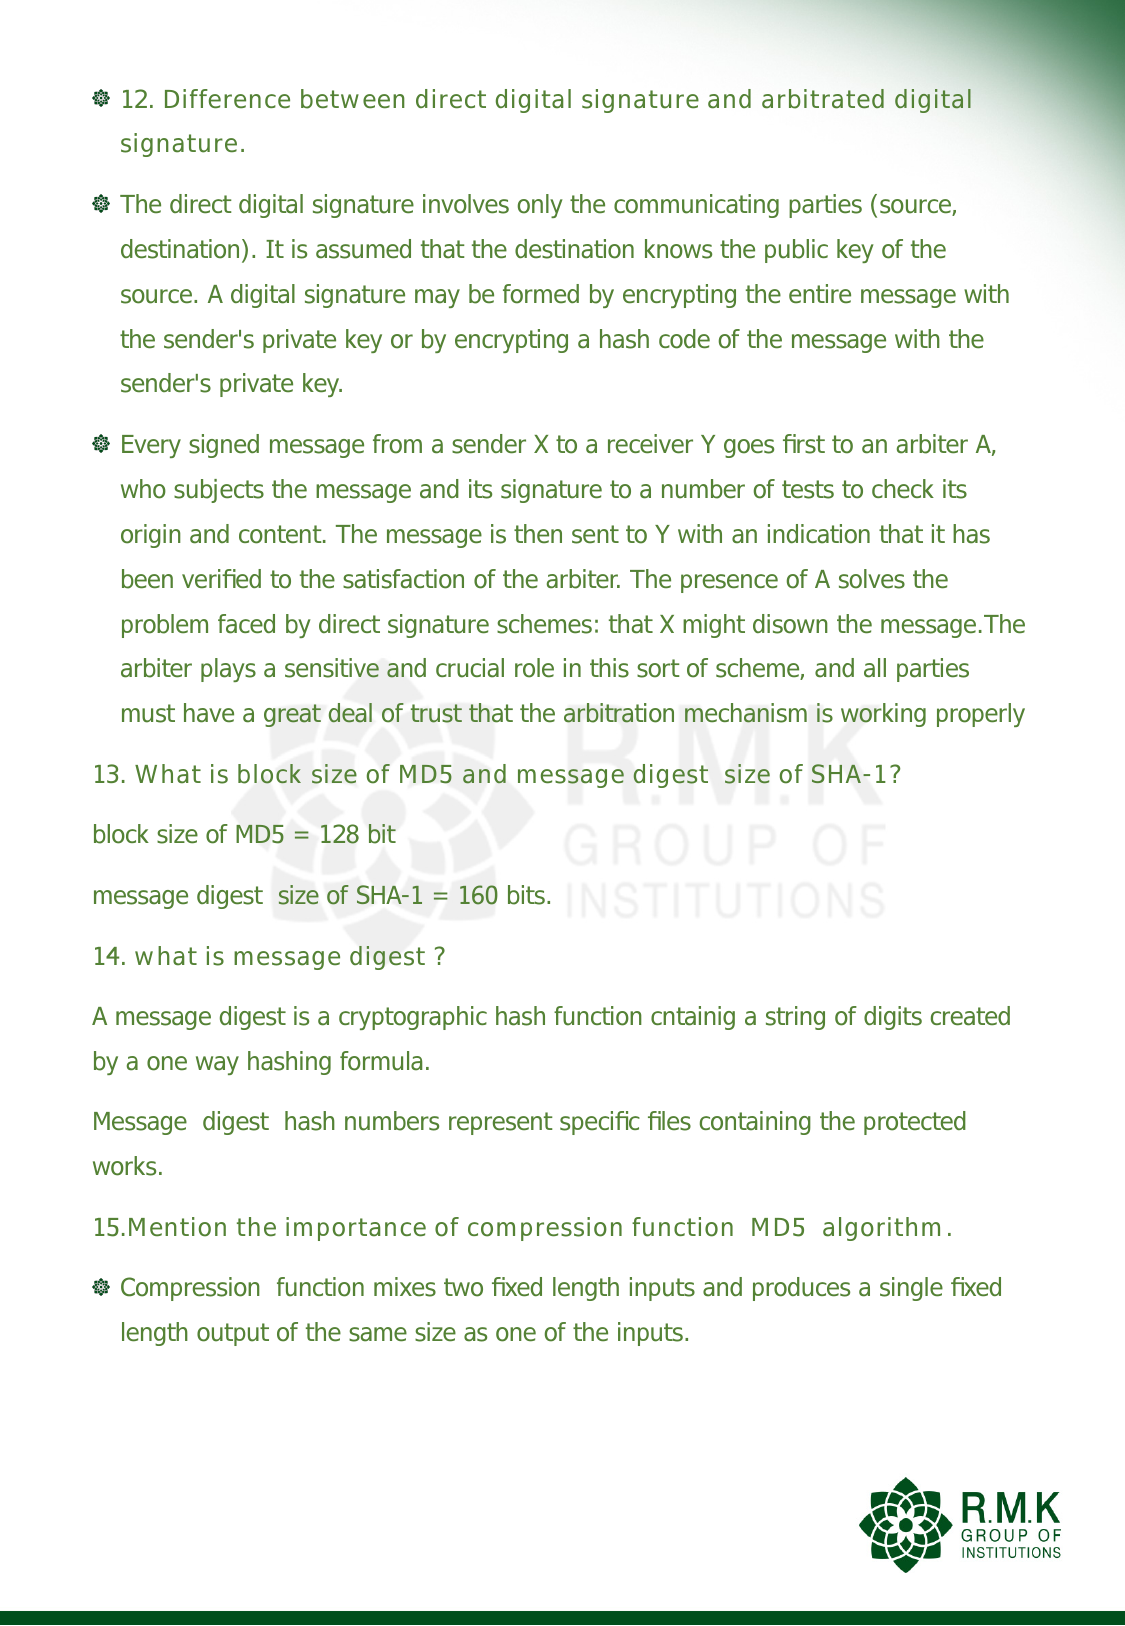

12. Difference between direct digital signature and arbitrated digital signature.
The direct digital signature involves only the communicating parties (source, destination). It is assumed that the destination knows the public key of the source. A digital signature may be formed by encrypting the entire message with the sender's private key or by encrypting a hash code of the message with the sender's private key.
Every signed message from a sender X to a receiver Y goes first to an arbiter A, who subjects the message and its signature to a number of tests to check its origin and content. The message is then sent to Y with an indication that it has been verified to the satisfaction of the arbiter. The presence of A solves the problem faced by direct signature schemes: that X might disown the message.The arbiter plays a sensitive and crucial role in this sort of scheme, and all parties must have a great deal of trust that the arbitration mechanism is working properly
13. What is block size of MD5 and message digest  size of SHA-1?
block size of MD5 = 128 bit
message digest  size of SHA-1 = 160 bits.
14. what is message digest ?
A message digest is a cryptographic hash function cntainig a string of digits created by a one way hashing formula.
Message  digest  hash numbers represent specific files containing the protected works.
15.Mention the importance of compression function  MD5  algorithm.
Compression  function mixes two fixed length inputs and produces a single fixed length output of the same size as one of the inputs.